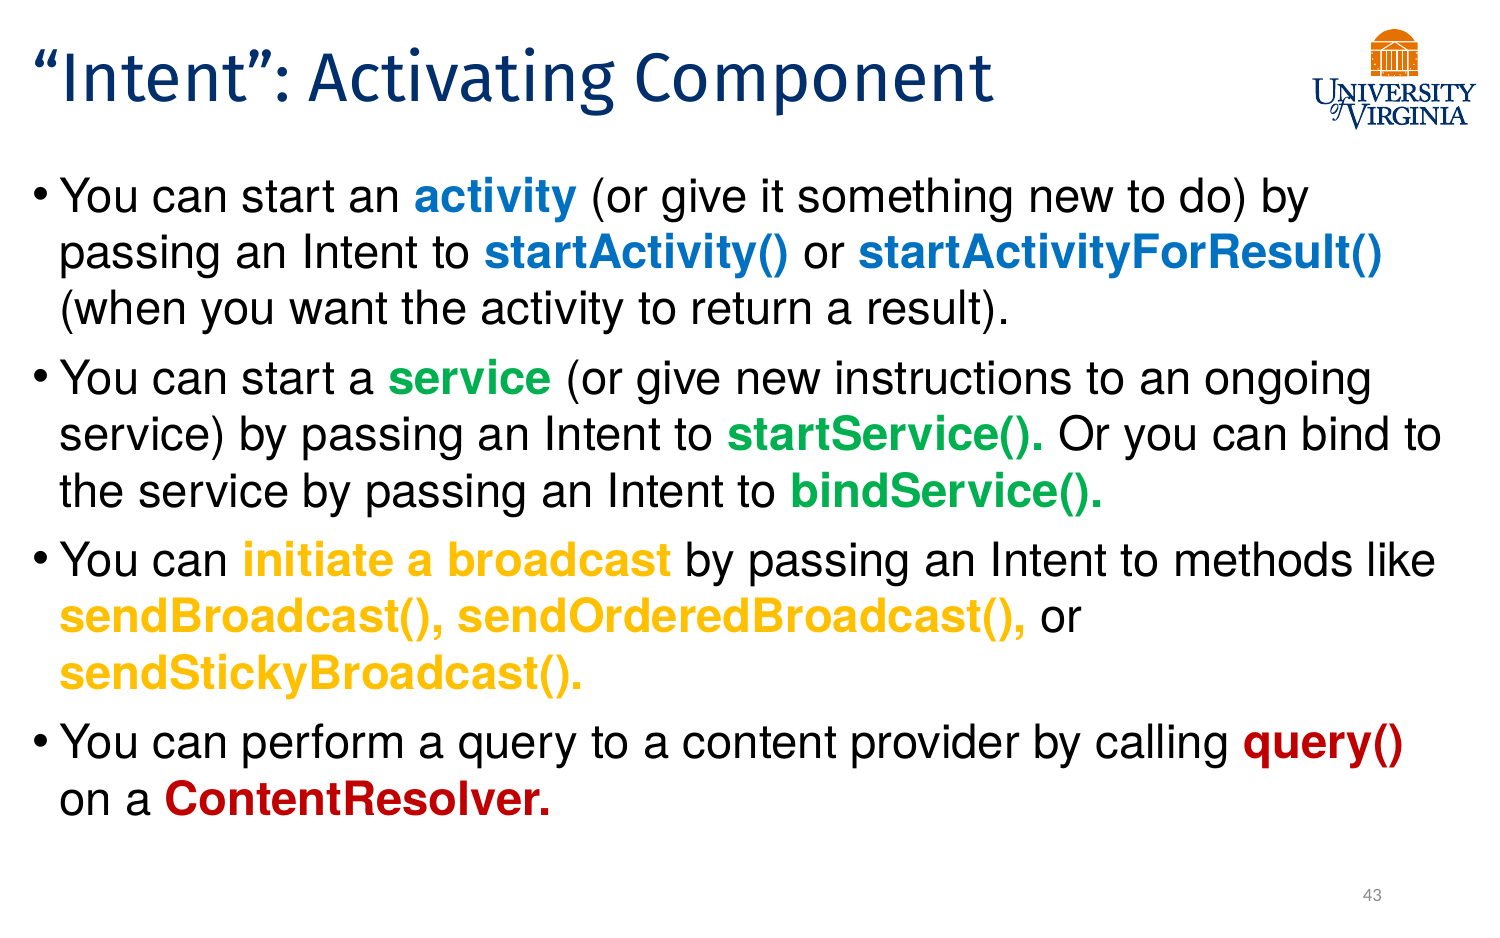

# “Intent”: Activating Component
You can start an activity (or give it something new to do) by passing an Intent to startActivity() or startActivityForResult() (when you want the activity to return a result).
You can start a service (or give new instructions to an ongoing service) by passing an Intent to startService(). Or you can bind to the service by passing an Intent to bindService().
You can initiate a broadcast by passing an Intent to methods like sendBroadcast(), sendOrderedBroadcast(), or sendStickyBroadcast().
You can perform a query to a content provider by calling query() on a ContentResolver.

43